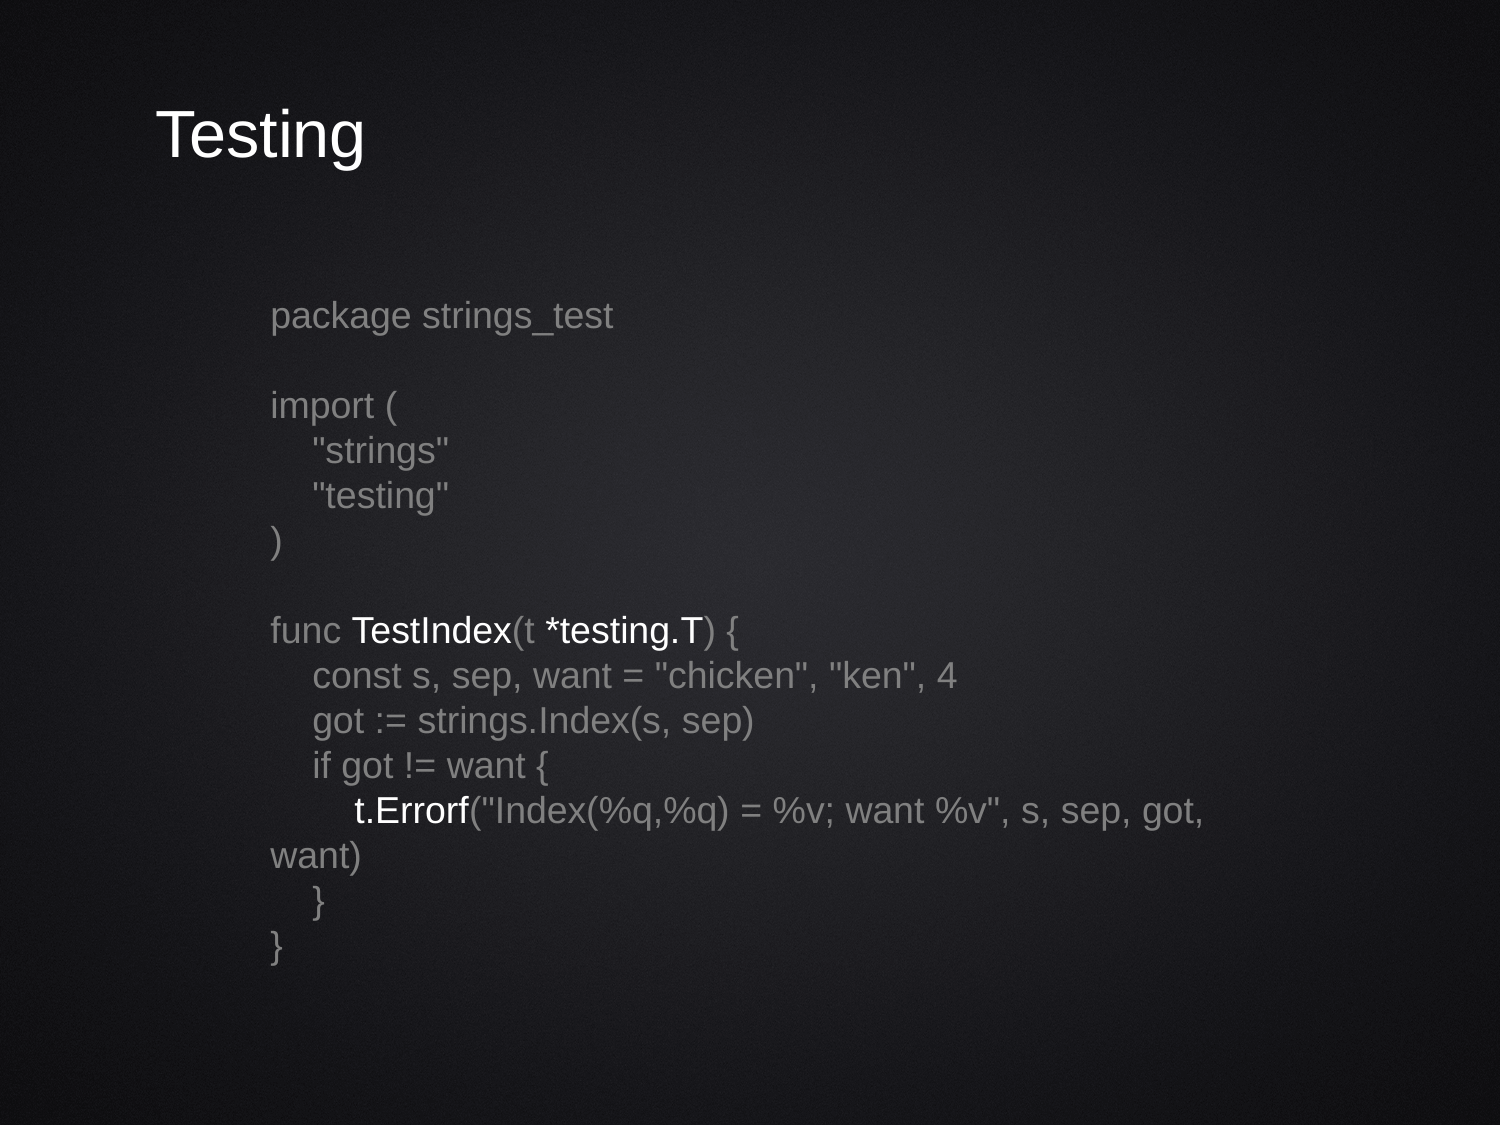

Testing
package strings_test

import (
    "strings"
    "testing"
)

func TestIndex(t *testing.T) {
    const s, sep, want = "chicken", "ken", 4
    got := strings.Index(s, sep)
    if got != want {
        t.Errorf("Index(%q,%q) = %v; want %v", s, sep, got, want)
    }
}